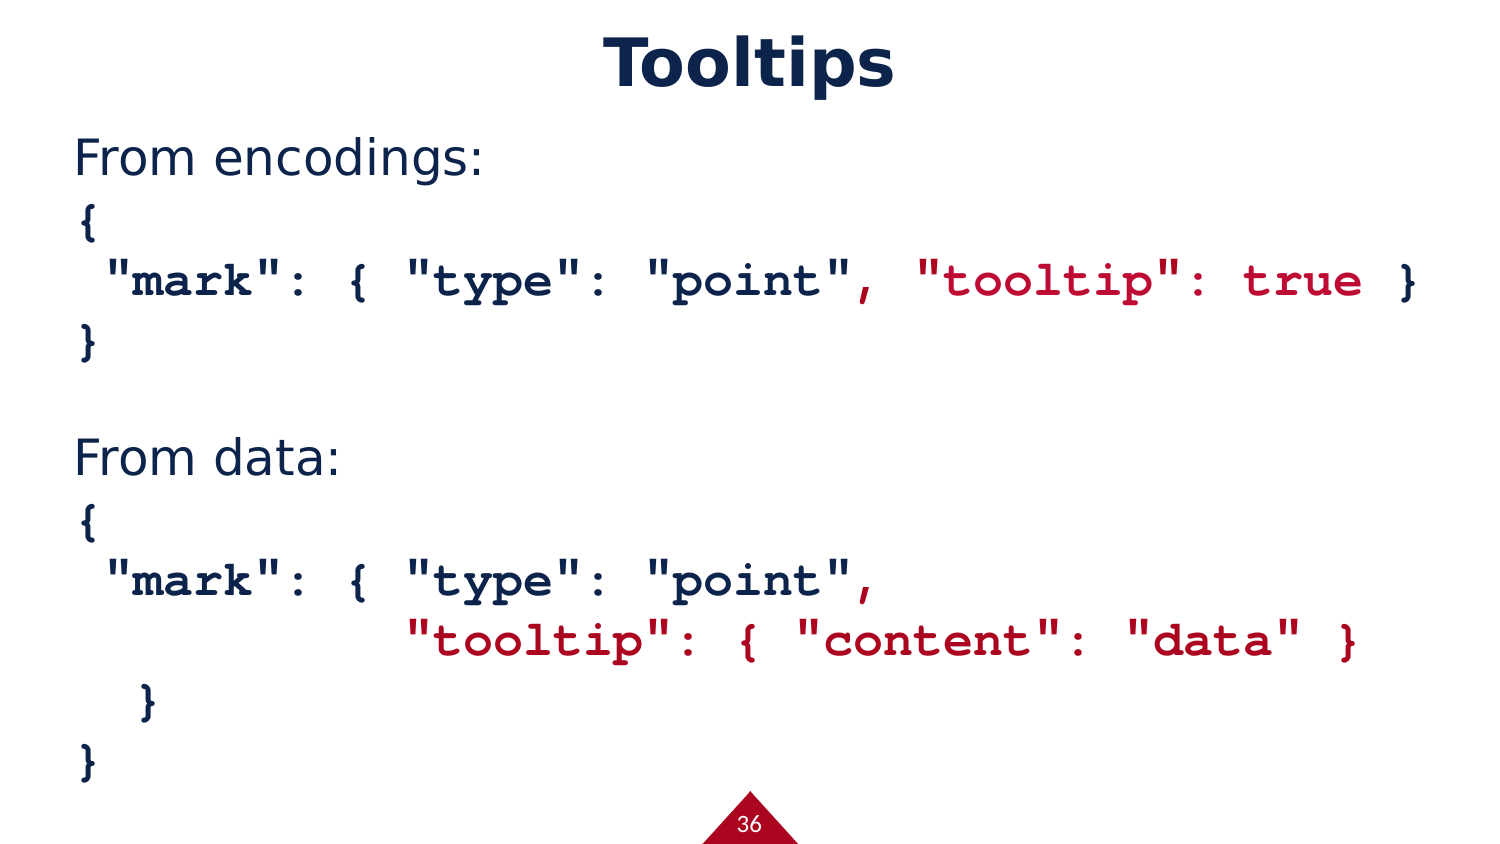

# Tooltips
From encodings:
{
 "mark": { "type": "point", "tooltip": true }
}

From data:
{
 "mark": { "type": "point",
	      "tooltip": { "content": "data" }
  }
}

36